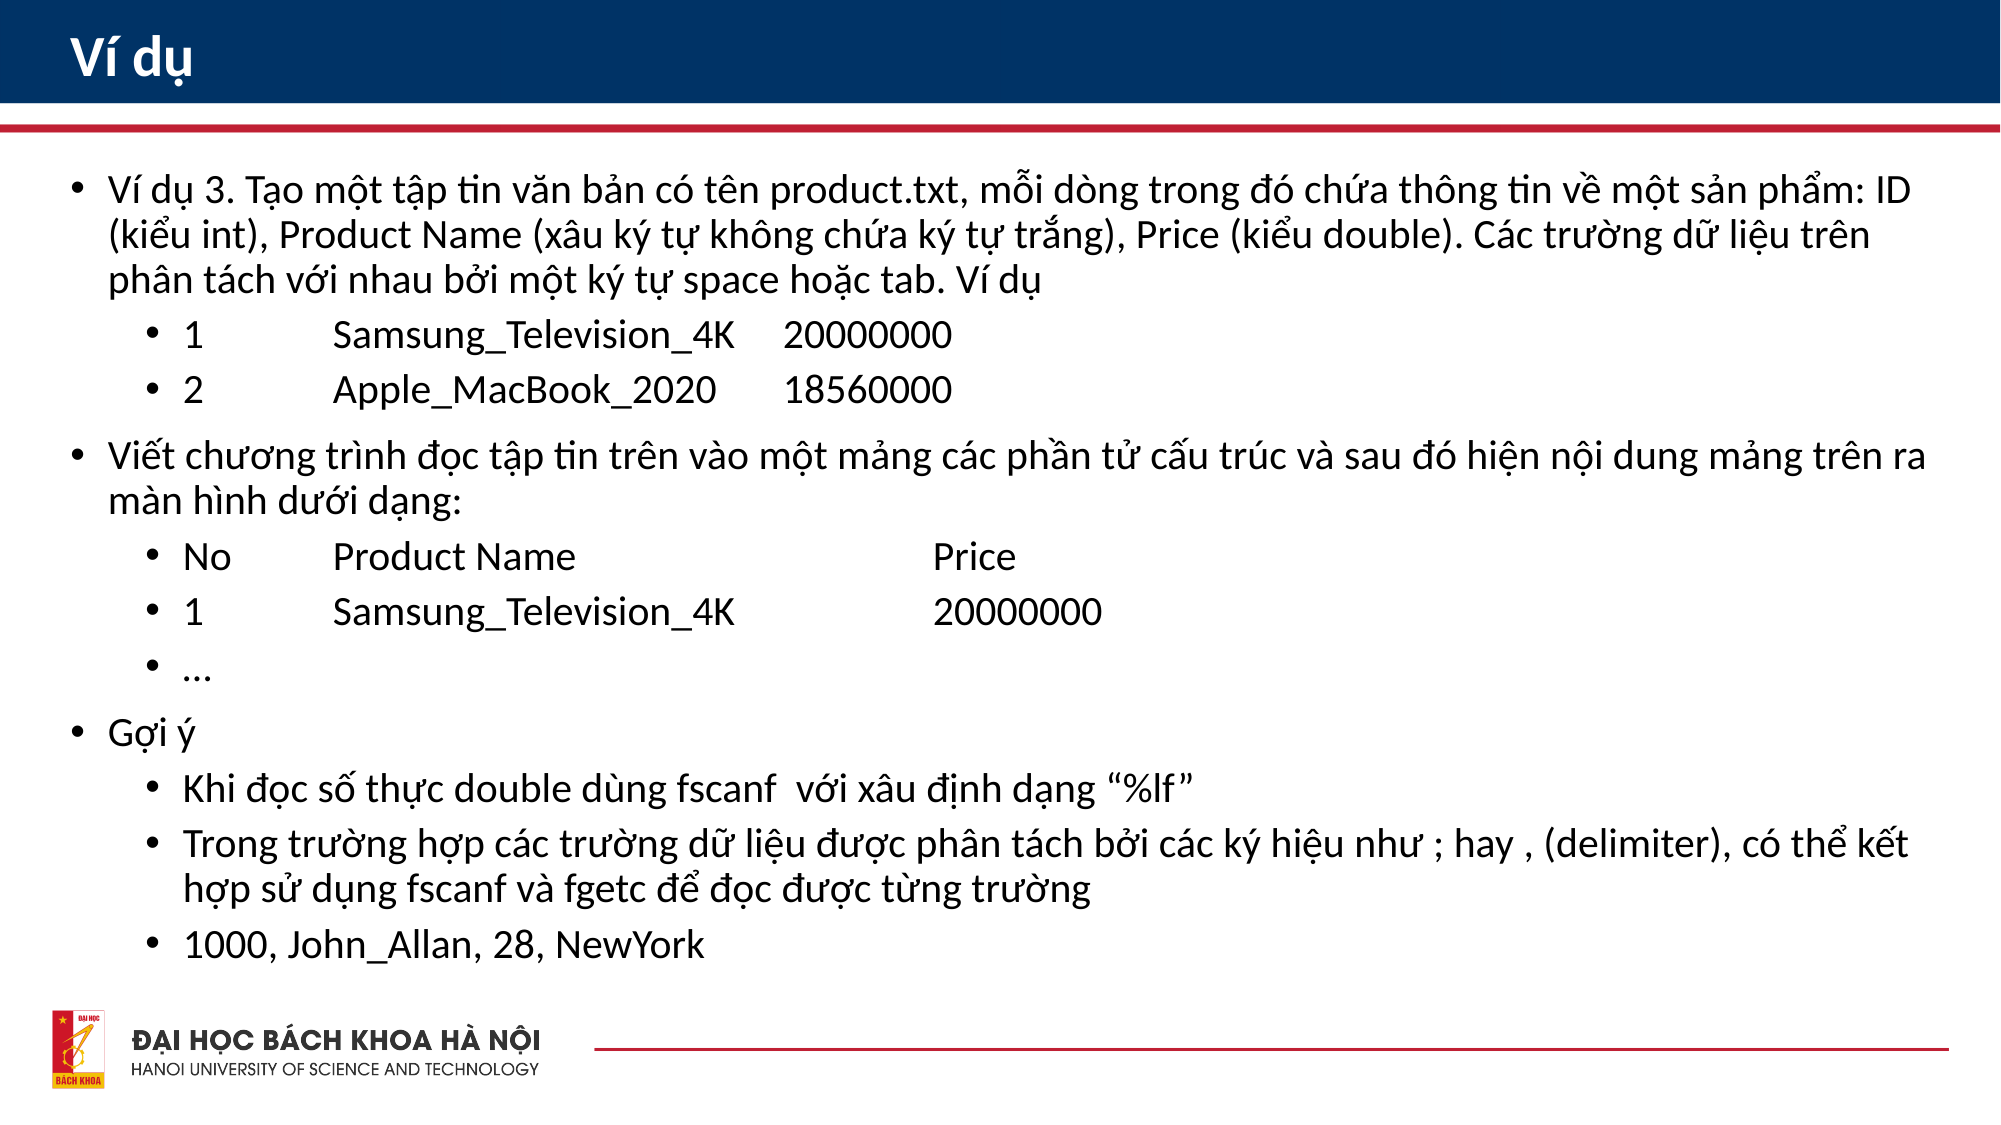

# Ví dụ
Ví dụ 3. Tạo một tập tin văn bản có tên product.txt, mỗi dòng trong đó chứa thông tin về một sản phẩm: ID (kiểu int), Product Name (xâu ký tự không chứa ký tự trắng), Price (kiểu double). Các trường dữ liệu trên phân tách với nhau bởi một ký tự space hoặc tab. Ví dụ
1	Samsung_Television_4K	20000000
2 	Apple_MacBook_2020	18560000
Viết chương trình đọc tập tin trên vào một mảng các phần tử cấu trúc và sau đó hiện nội dung mảng trên ra màn hình dưới dạng:
No	Product Name			Price
1	Samsung_Television_4K	 	20000000
…
Gợi ý
Khi đọc số thực double dùng fscanf  với xâu định dạng “%lf”
Trong trường hợp các trường dữ liệu được phân tách bởi các ký hiệu như ; hay , (delimiter), có thể kết hợp sử dụng fscanf và fgetc để đọc được từng trường
1000, John_Allan, 28, NewYork